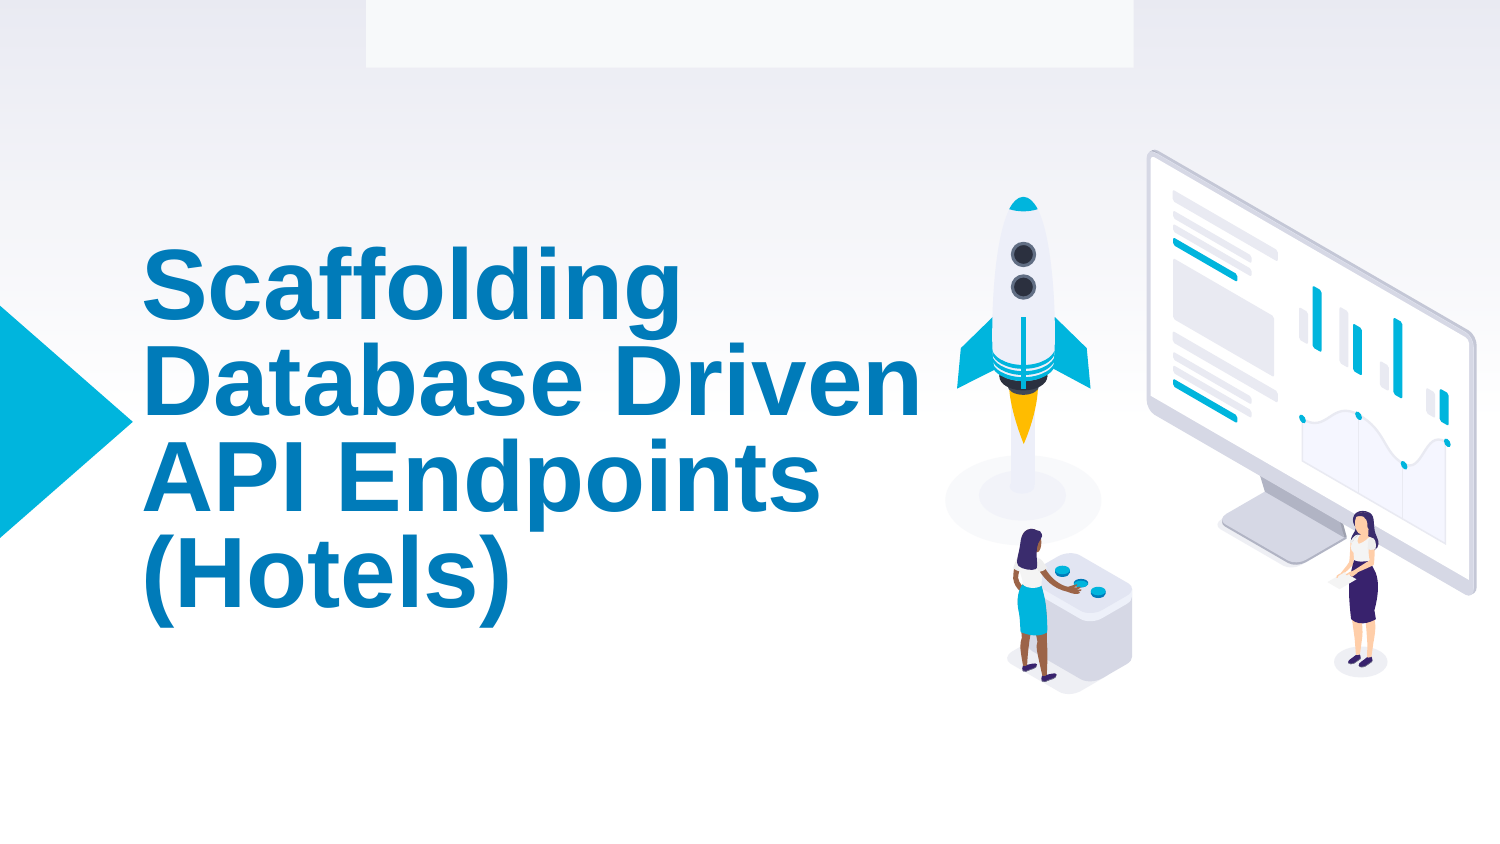

Environment Configuration and Account Setup

# Scaffolding Database Driven API Endpoints (Hotels)